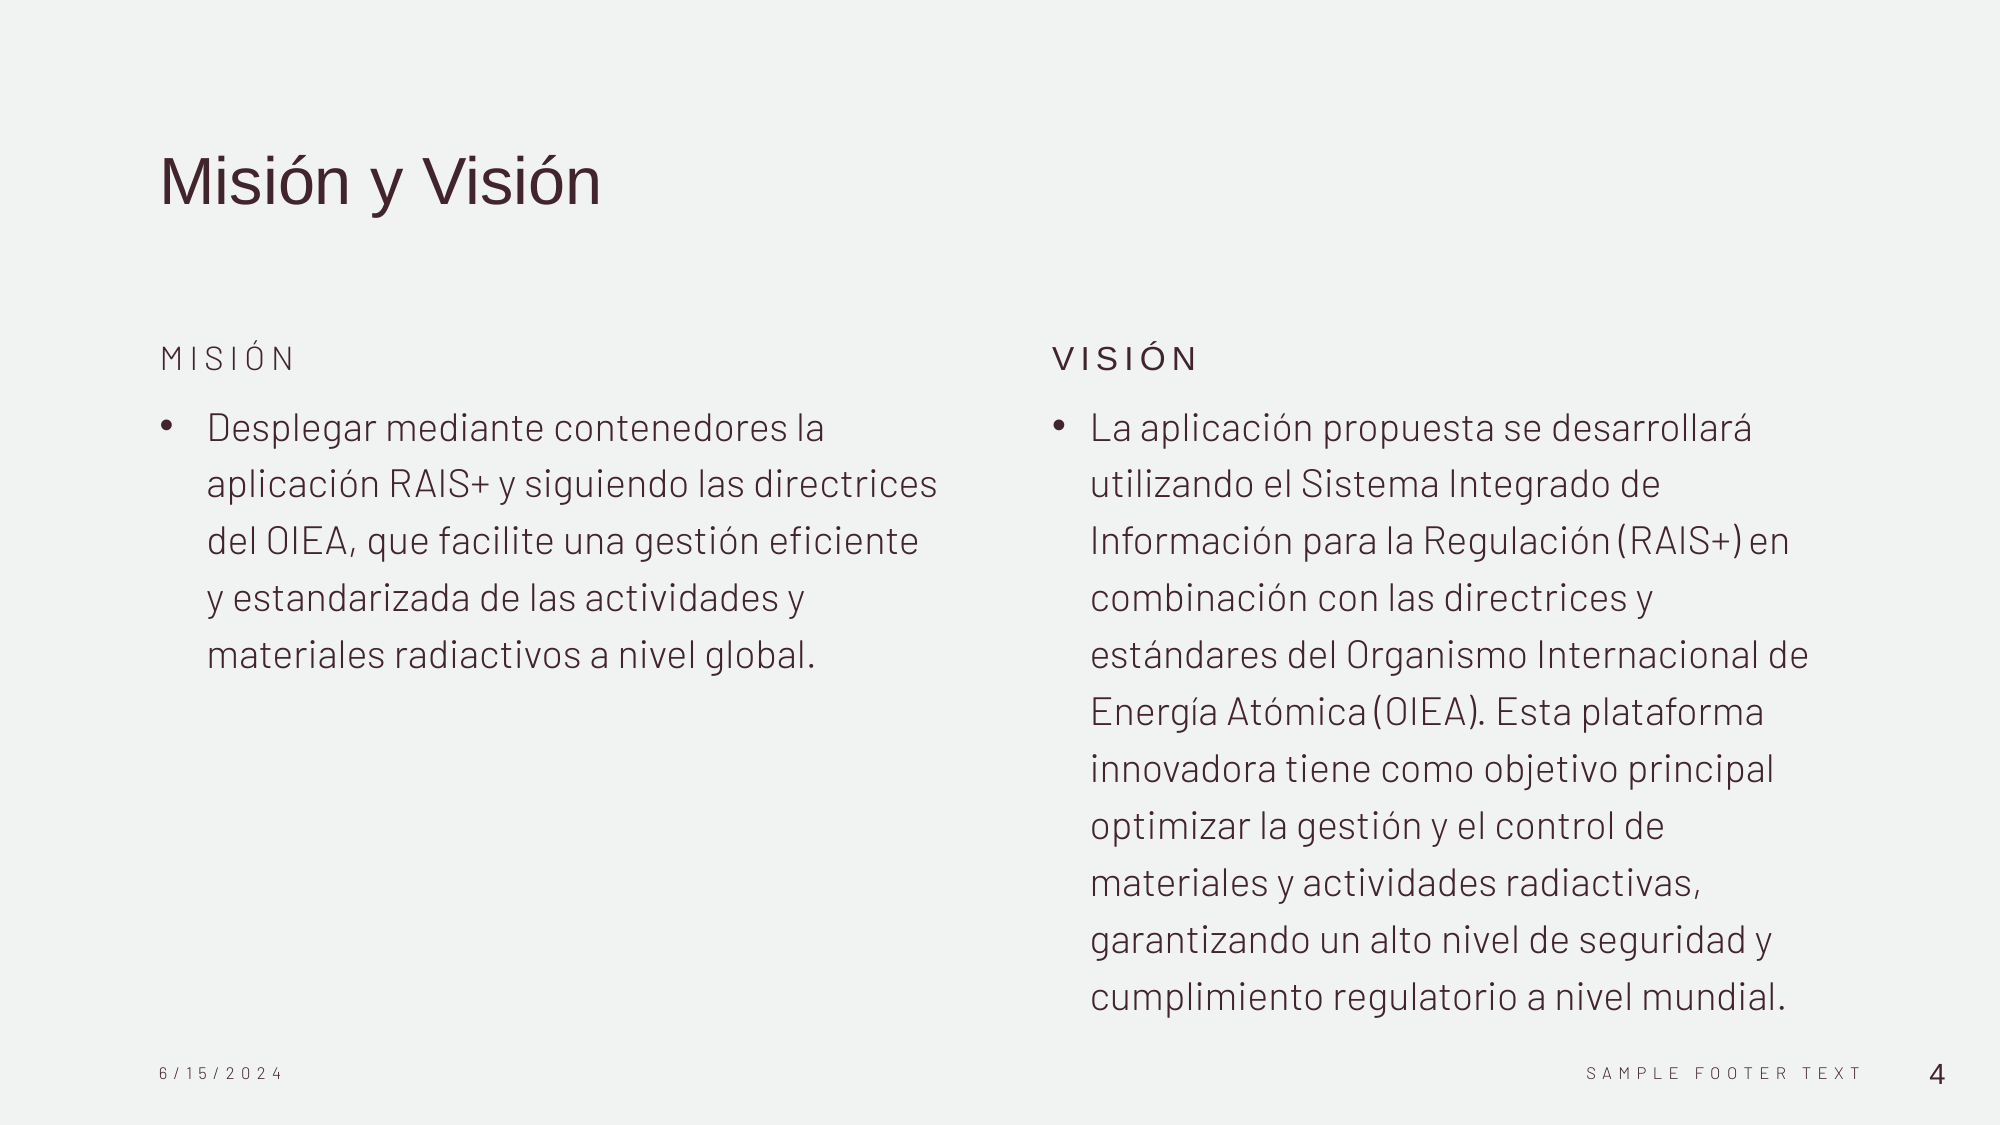

# Misión y Visión
Misión

Visión
Desplegar mediante contenedores la aplicación RAIS+ y siguiendo las directrices del OIEA, que facilite una gestión eficiente y estandarizada de las actividades y materiales radiactivos a nivel global.

La aplicación propuesta se desarrollará utilizando el Sistema Integrado de Información para la Regulación (RAIS+) en combinación con las directrices y estándares del Organismo Internacional de Energía Atómica (OIEA). Esta plataforma innovadora tiene como objetivo principal optimizar la gestión y el control de materiales y actividades radiactivas, garantizando un alto nivel de seguridad y cumplimiento regulatorio a nivel mundial.

6/15/2024
Sample Footer Text
4